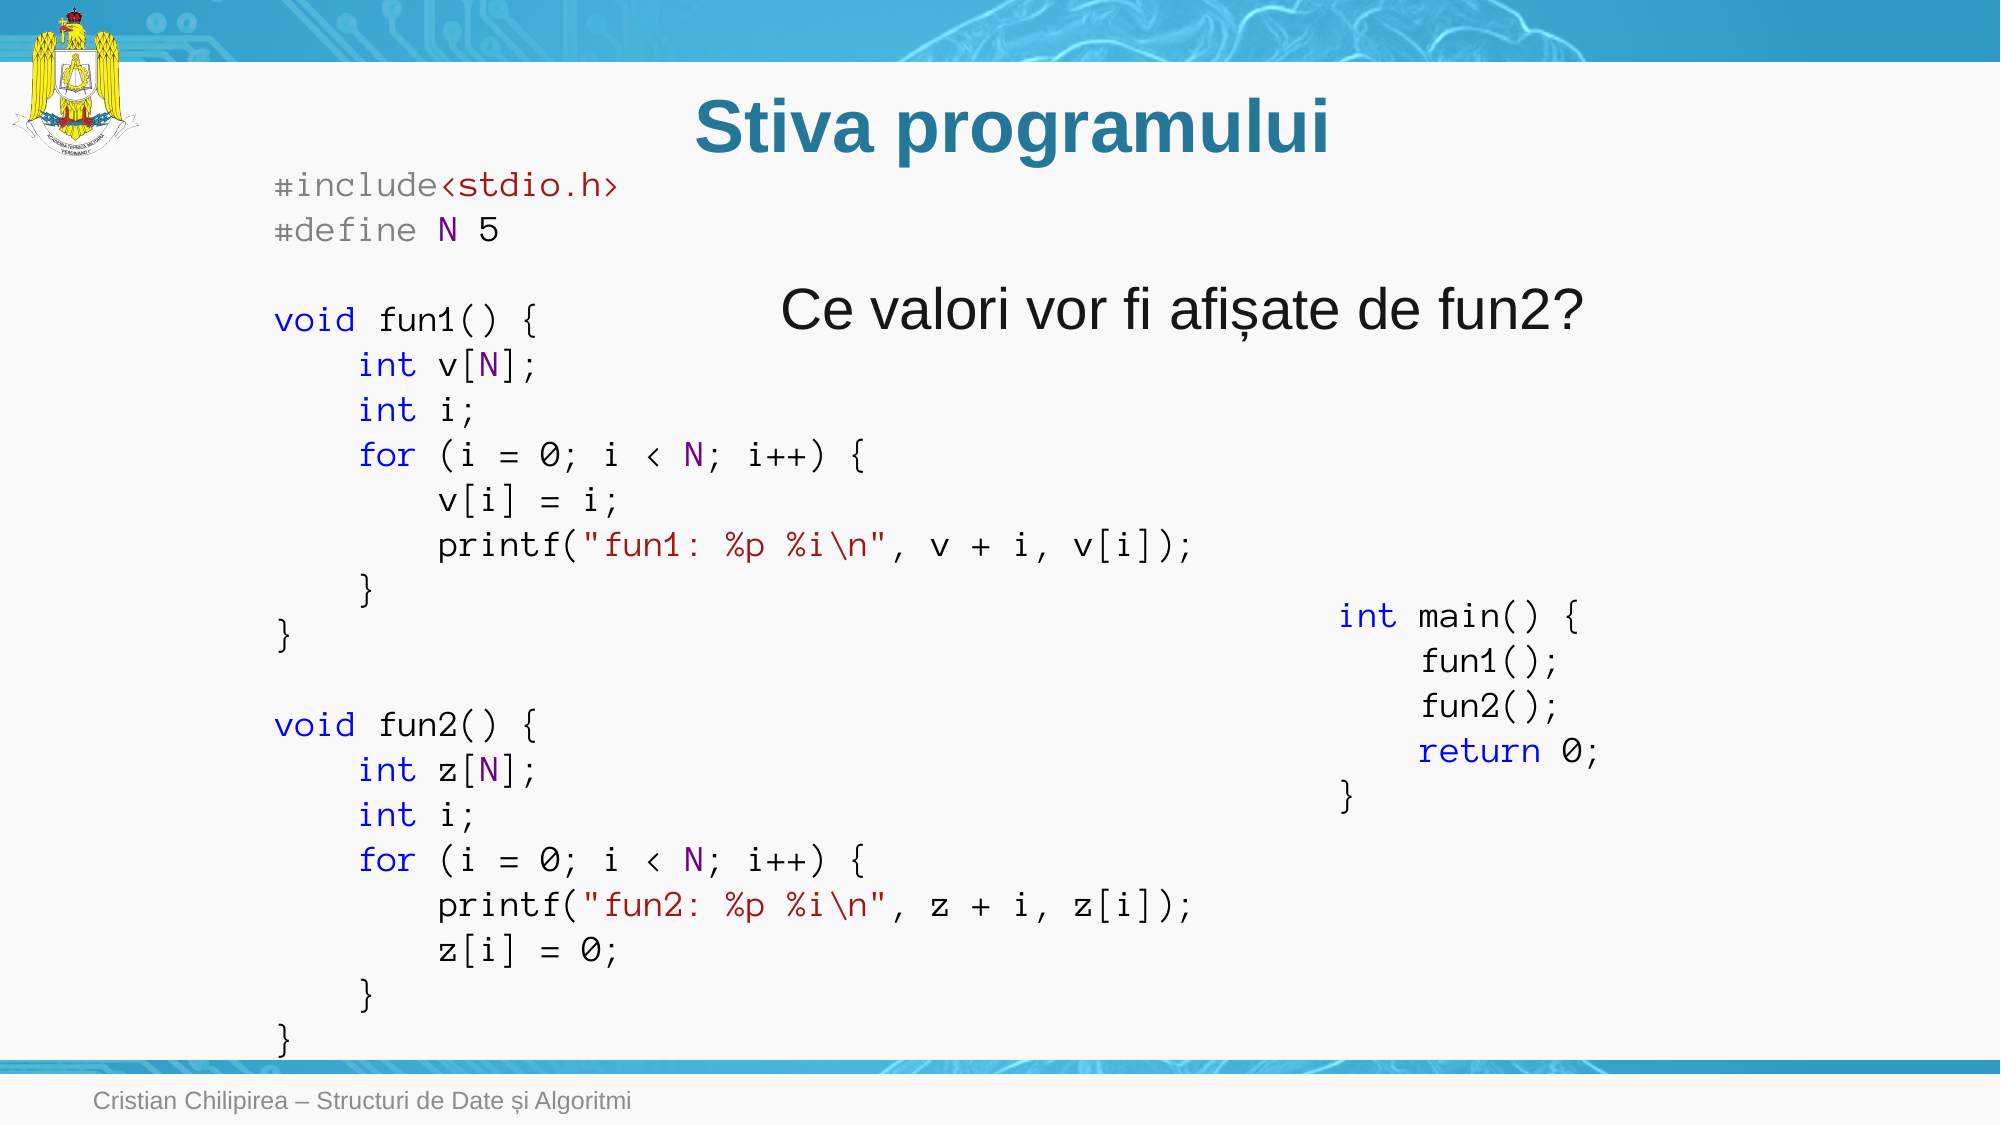

# Stiva programului
#include<stdio.h>
#define N 5

void fun1() {
    int v[N];
    int i;
    for (i = 0; i < N; i++) {
        v[i] = i;
        printf("fun1: %p %i\n", v + i, v[i]);
    }
}

void fun2() {
    int z[N];
    int i;
    for (i = 0; i < N; i++) {
        printf("fun2: %p %i\n", z + i, z[i]);
        z[i] = 0;
    }
}

Ce valori vor fi afișate de fun2?
int main() {
    fun1();
    fun2();
    return 0;
}
Cristian Chilipirea – Structuri de Date și Algoritmi